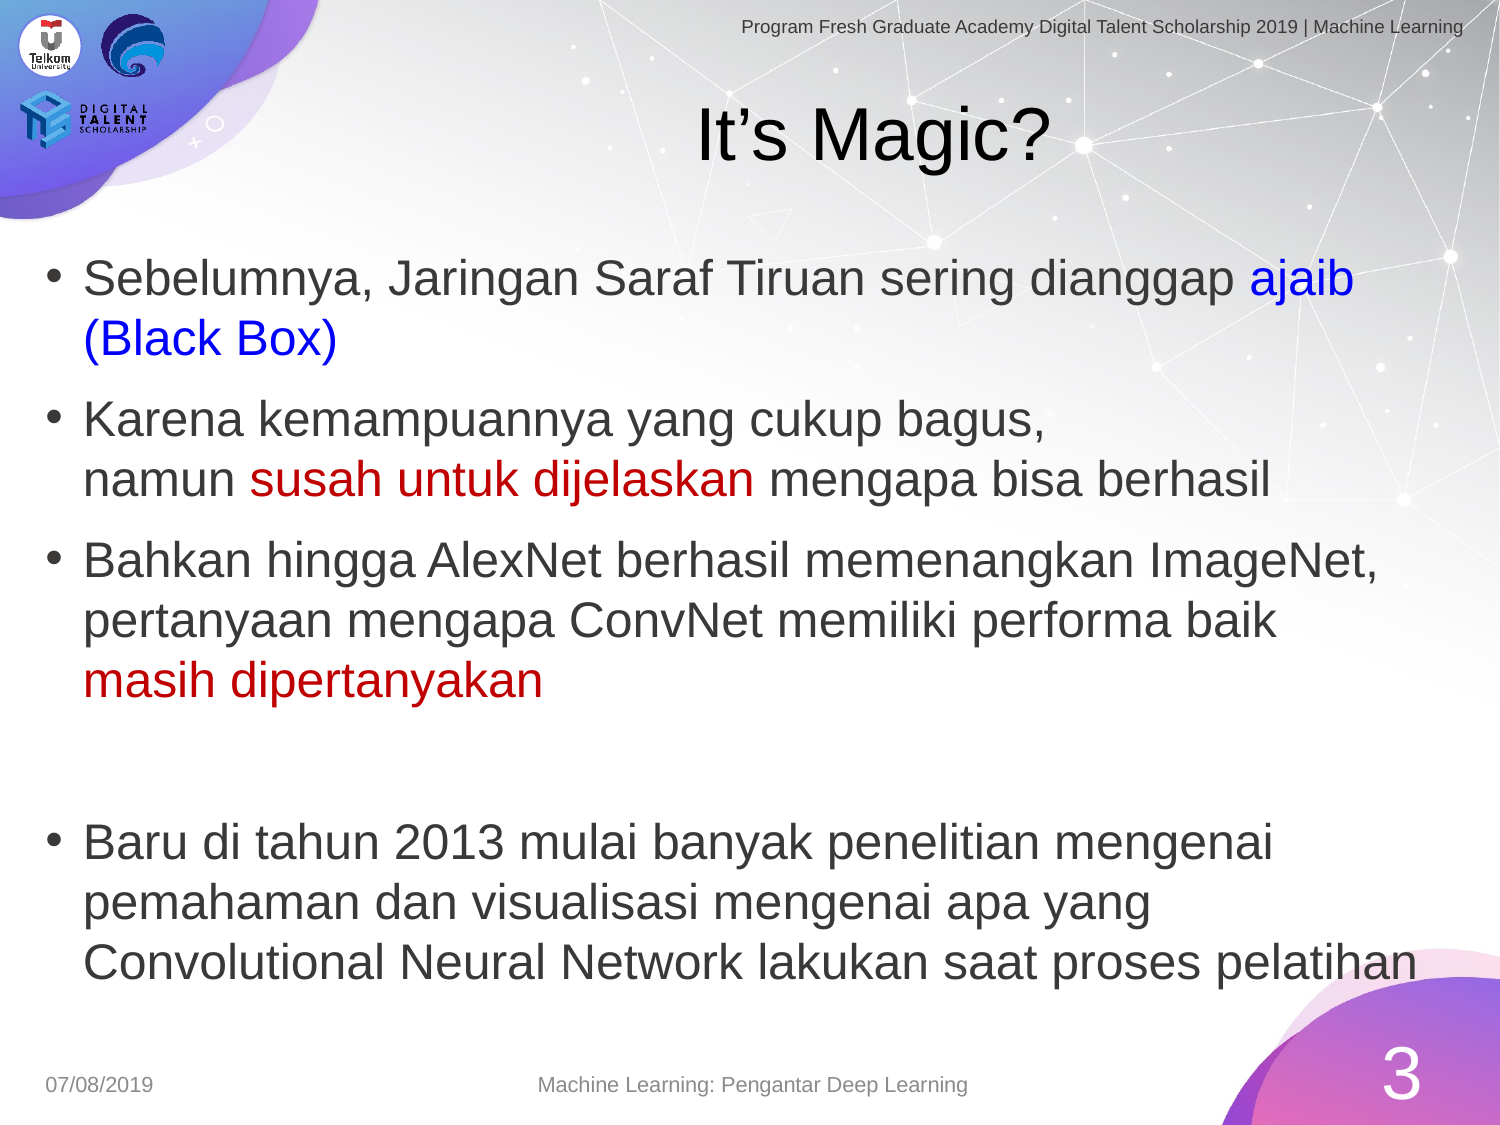

# It’s Magic?
Sebelumnya, Jaringan Saraf Tiruan sering dianggap ajaib (Black Box)
Karena kemampuannya yang cukup bagus,
namun susah untuk dijelaskan mengapa bisa berhasil
Bahkan hingga AlexNet berhasil memenangkan ImageNet, pertanyaan mengapa ConvNet memiliki performa baik
masih dipertanyakan

Baru di tahun 2013 mulai banyak penelitian mengenai pemahaman dan visualisasi mengenai apa yang Convolutional Neural Network lakukan saat proses pelatihan
3
Machine Learning: Pengantar Deep Learning
07/08/2019